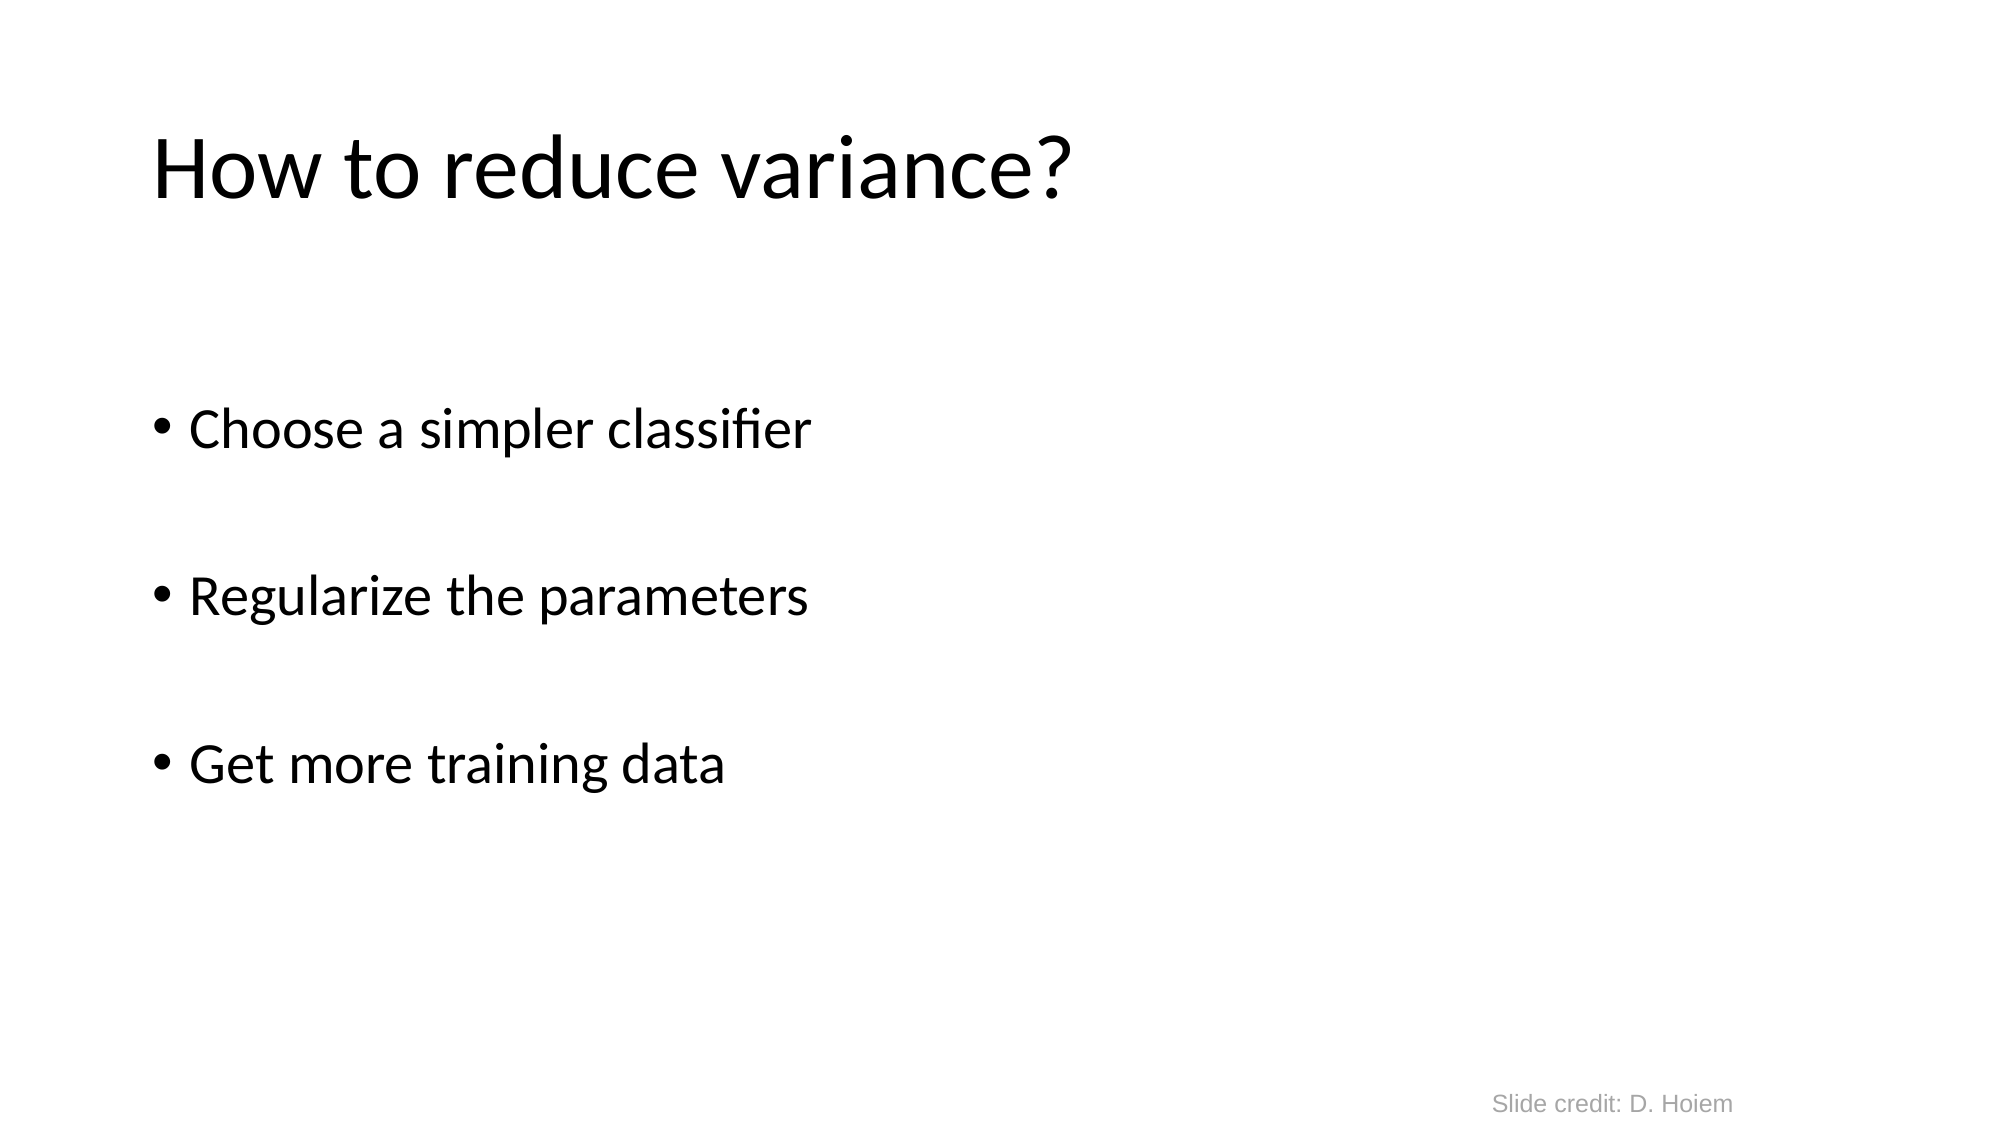

# How to reduce variance?

Choose a simpler classifier

Regularize the parameters

Get more training data
Slide credit: D. Hoiem